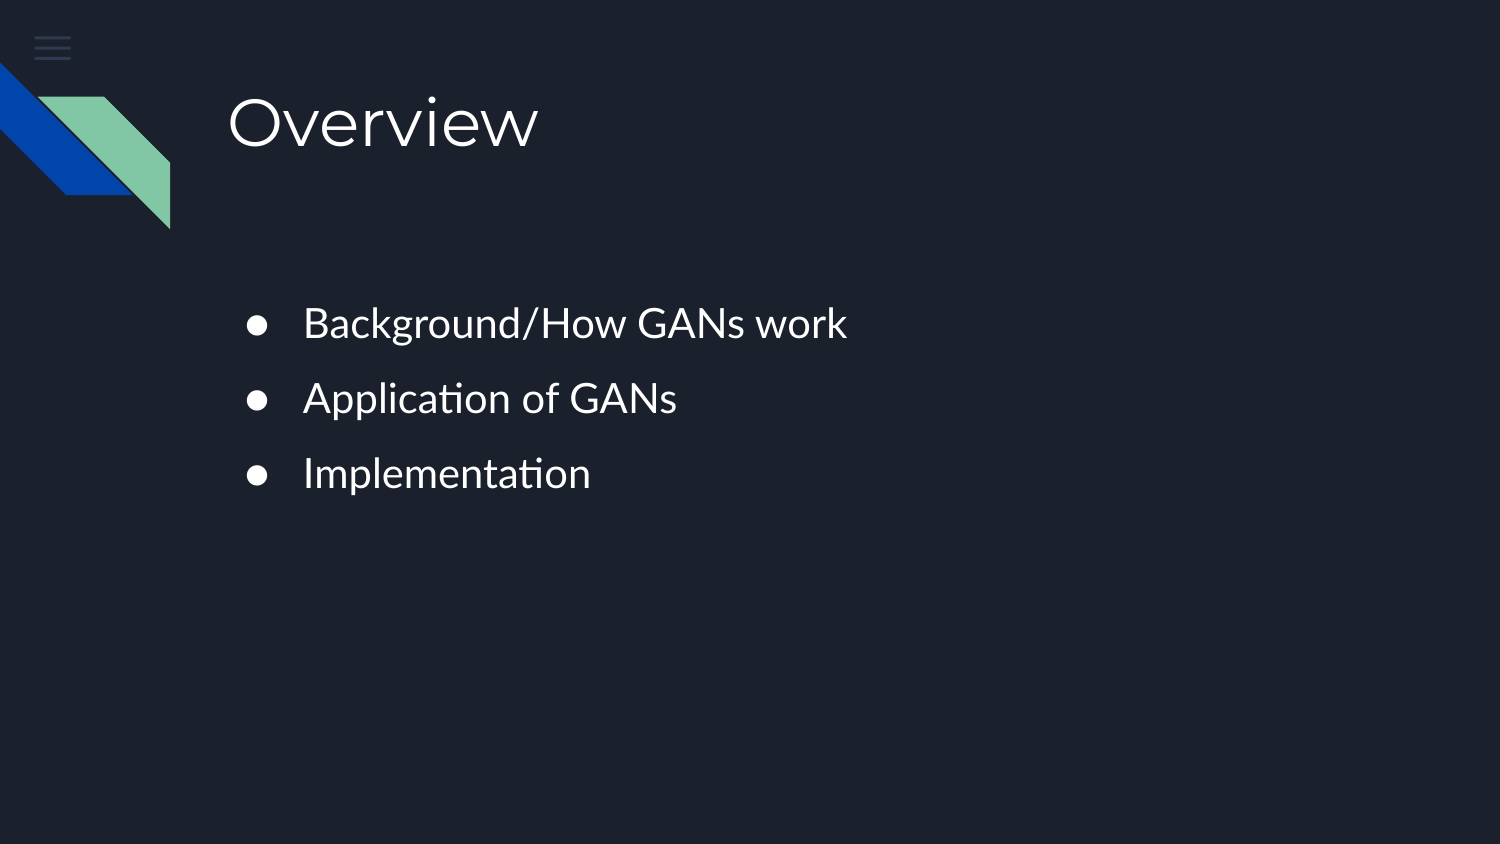

# Overview
Background/How GANs work
Application of GANs
Implementation